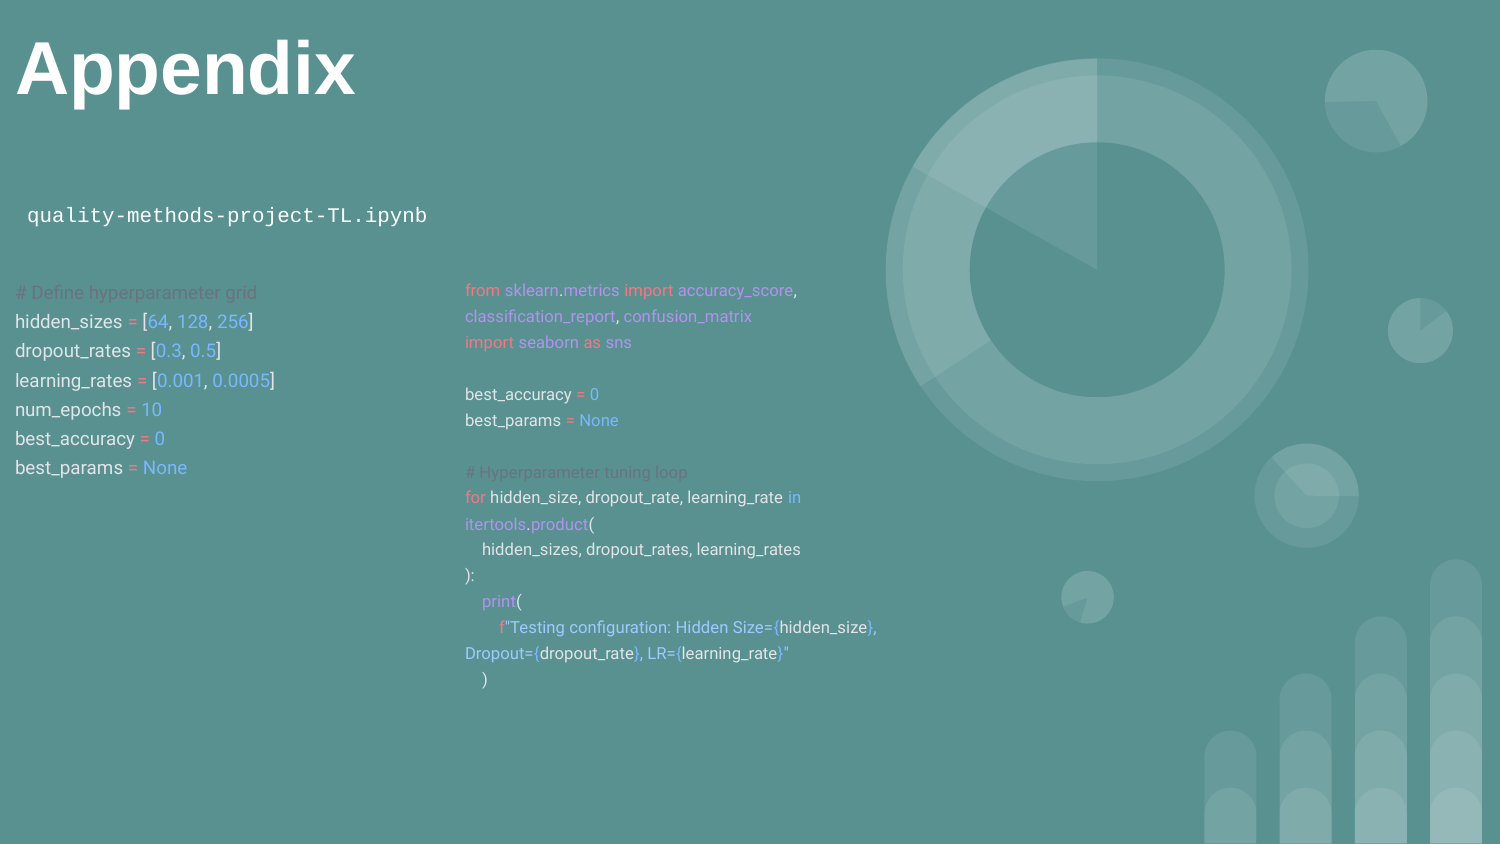

# Appendix
quality-methods-project-TL.ipynb

# Define hyperparameter grid
hidden_sizes = [64, 128, 256]
dropout_rates = [0.3, 0.5]
learning_rates = [0.001, 0.0005]
num_epochs = 10
best_accuracy = 0
best_params = None

from sklearn.metrics import accuracy_score, classification_report, confusion_matrix
import seaborn as sns

best_accuracy = 0
best_params = None

# Hyperparameter tuning loop
for hidden_size, dropout_rate, learning_rate in itertools.product(
    hidden_sizes, dropout_rates, learning_rates
):
    print(
        f"Testing configuration: Hidden Size={hidden_size}, Dropout={dropout_rate}, LR={learning_rate}"
    )